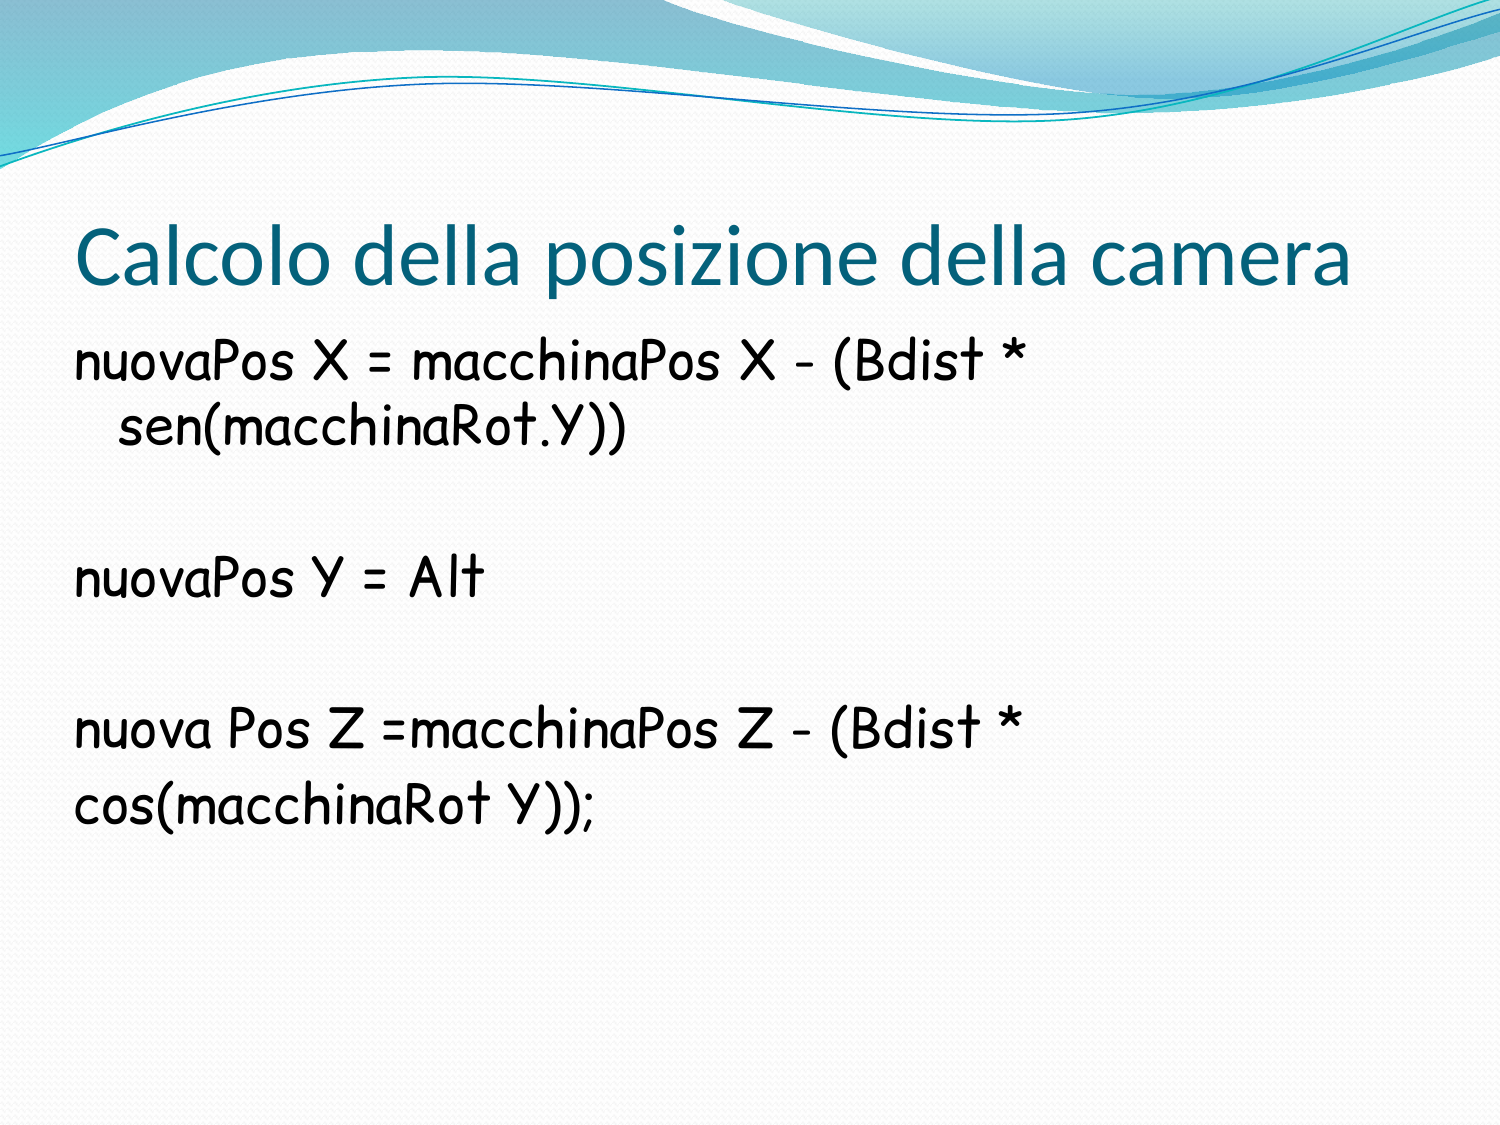

# Calcolo della posizione della camera
nuovaPos X = macchinaPos X - (Bdist * sen(macchinaRot.Y))

nuovaPos Y = Alt

nuova Pos Z =macchinaPos Z - (Bdist *
cos(macchinaRot Y));